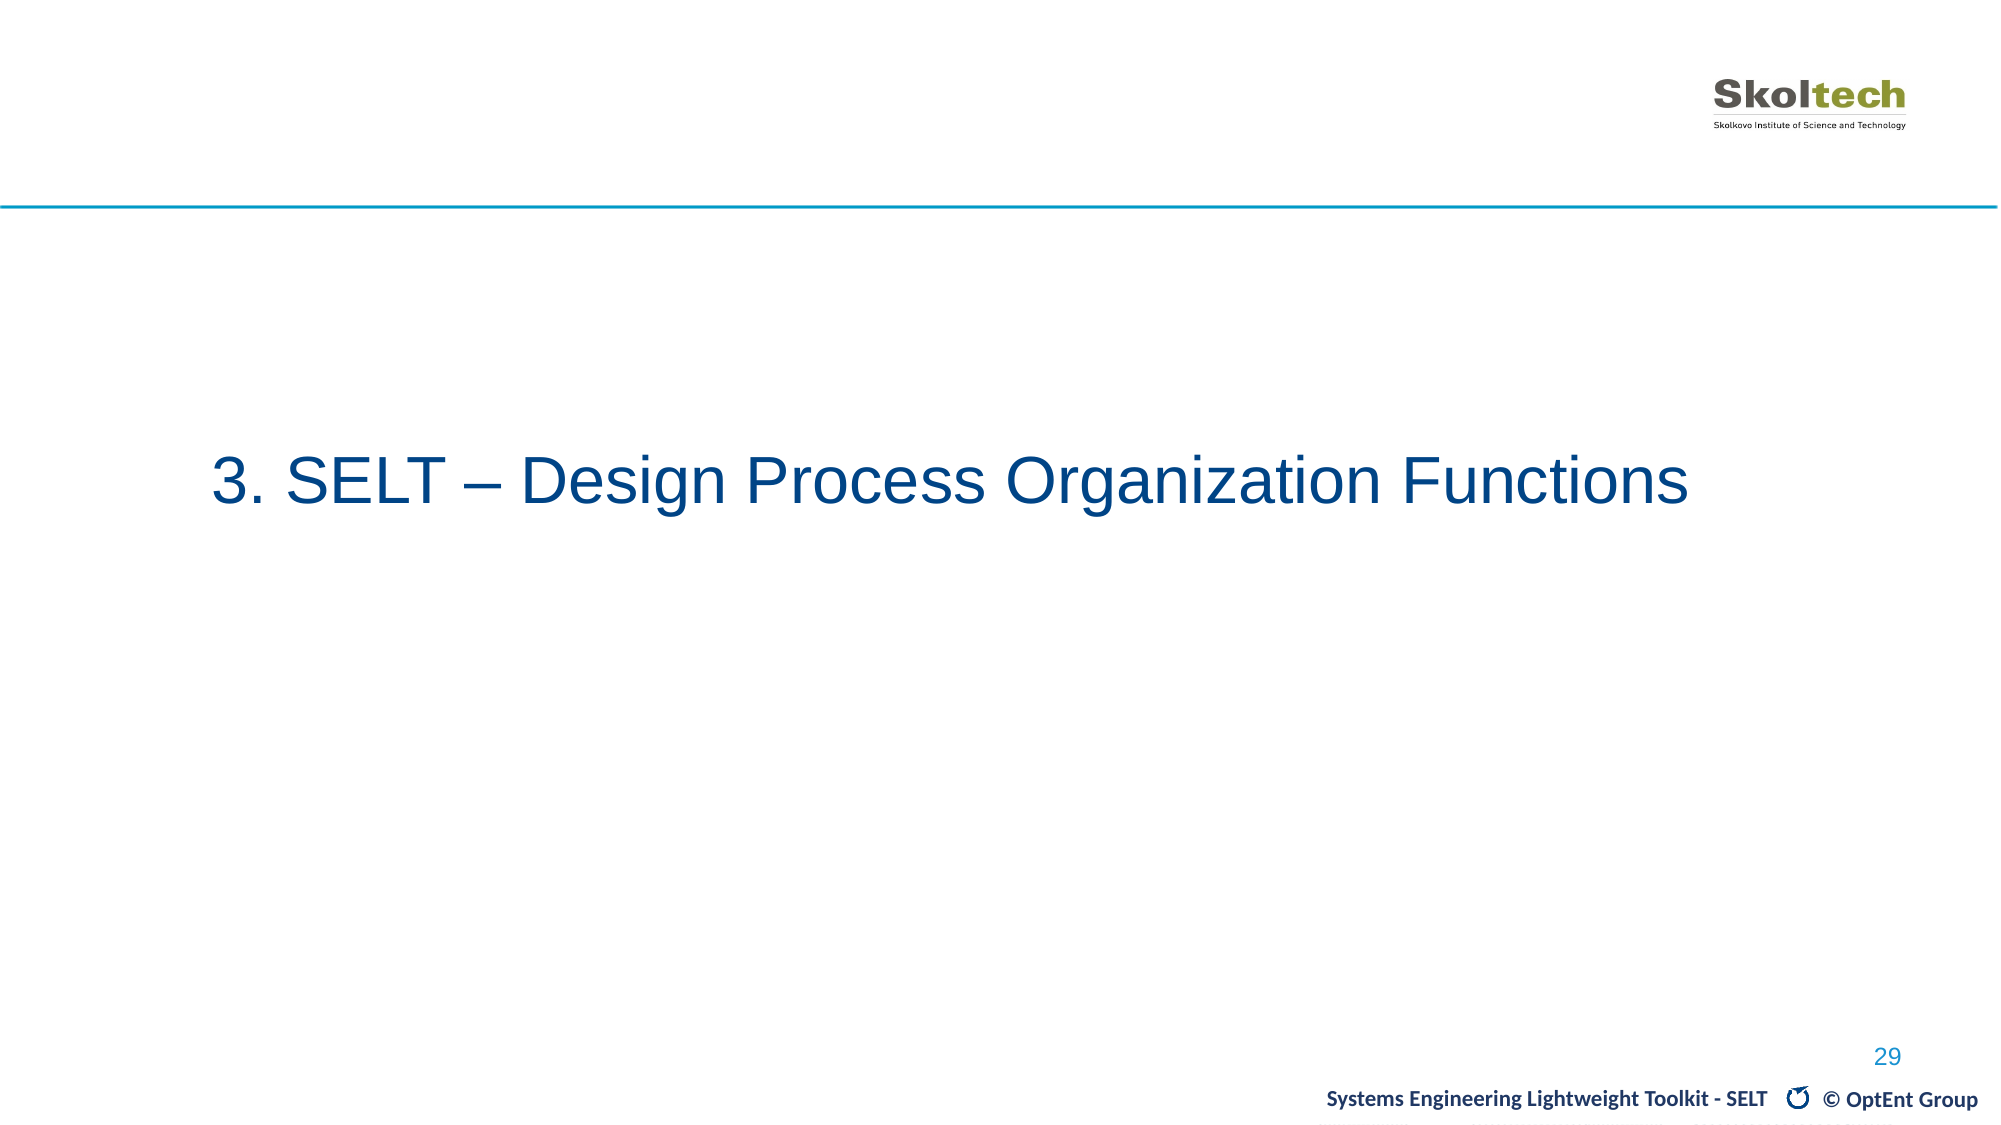

# 3. SELT – Design Process Organization Functions
29